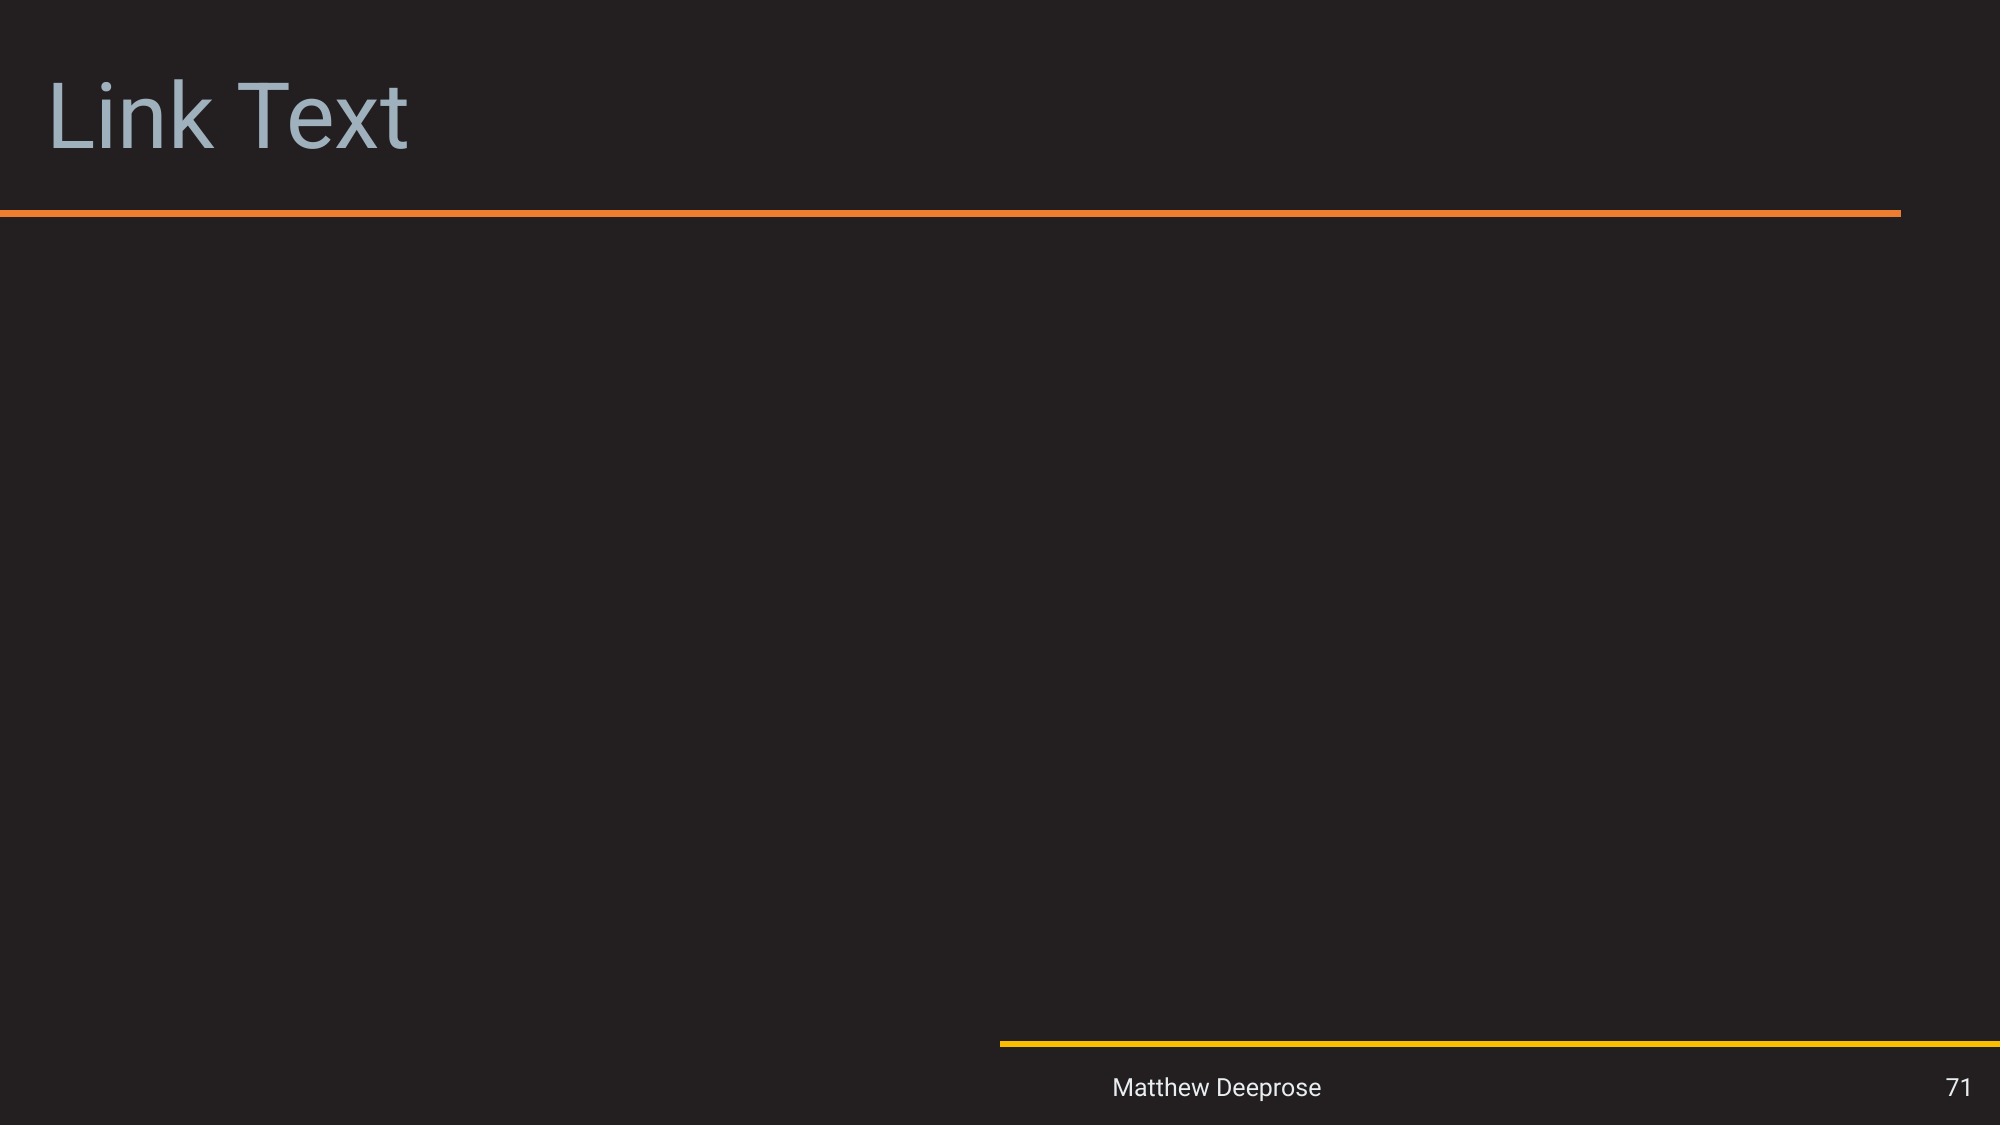

# Link Text 0

71
Matthew Deeprose